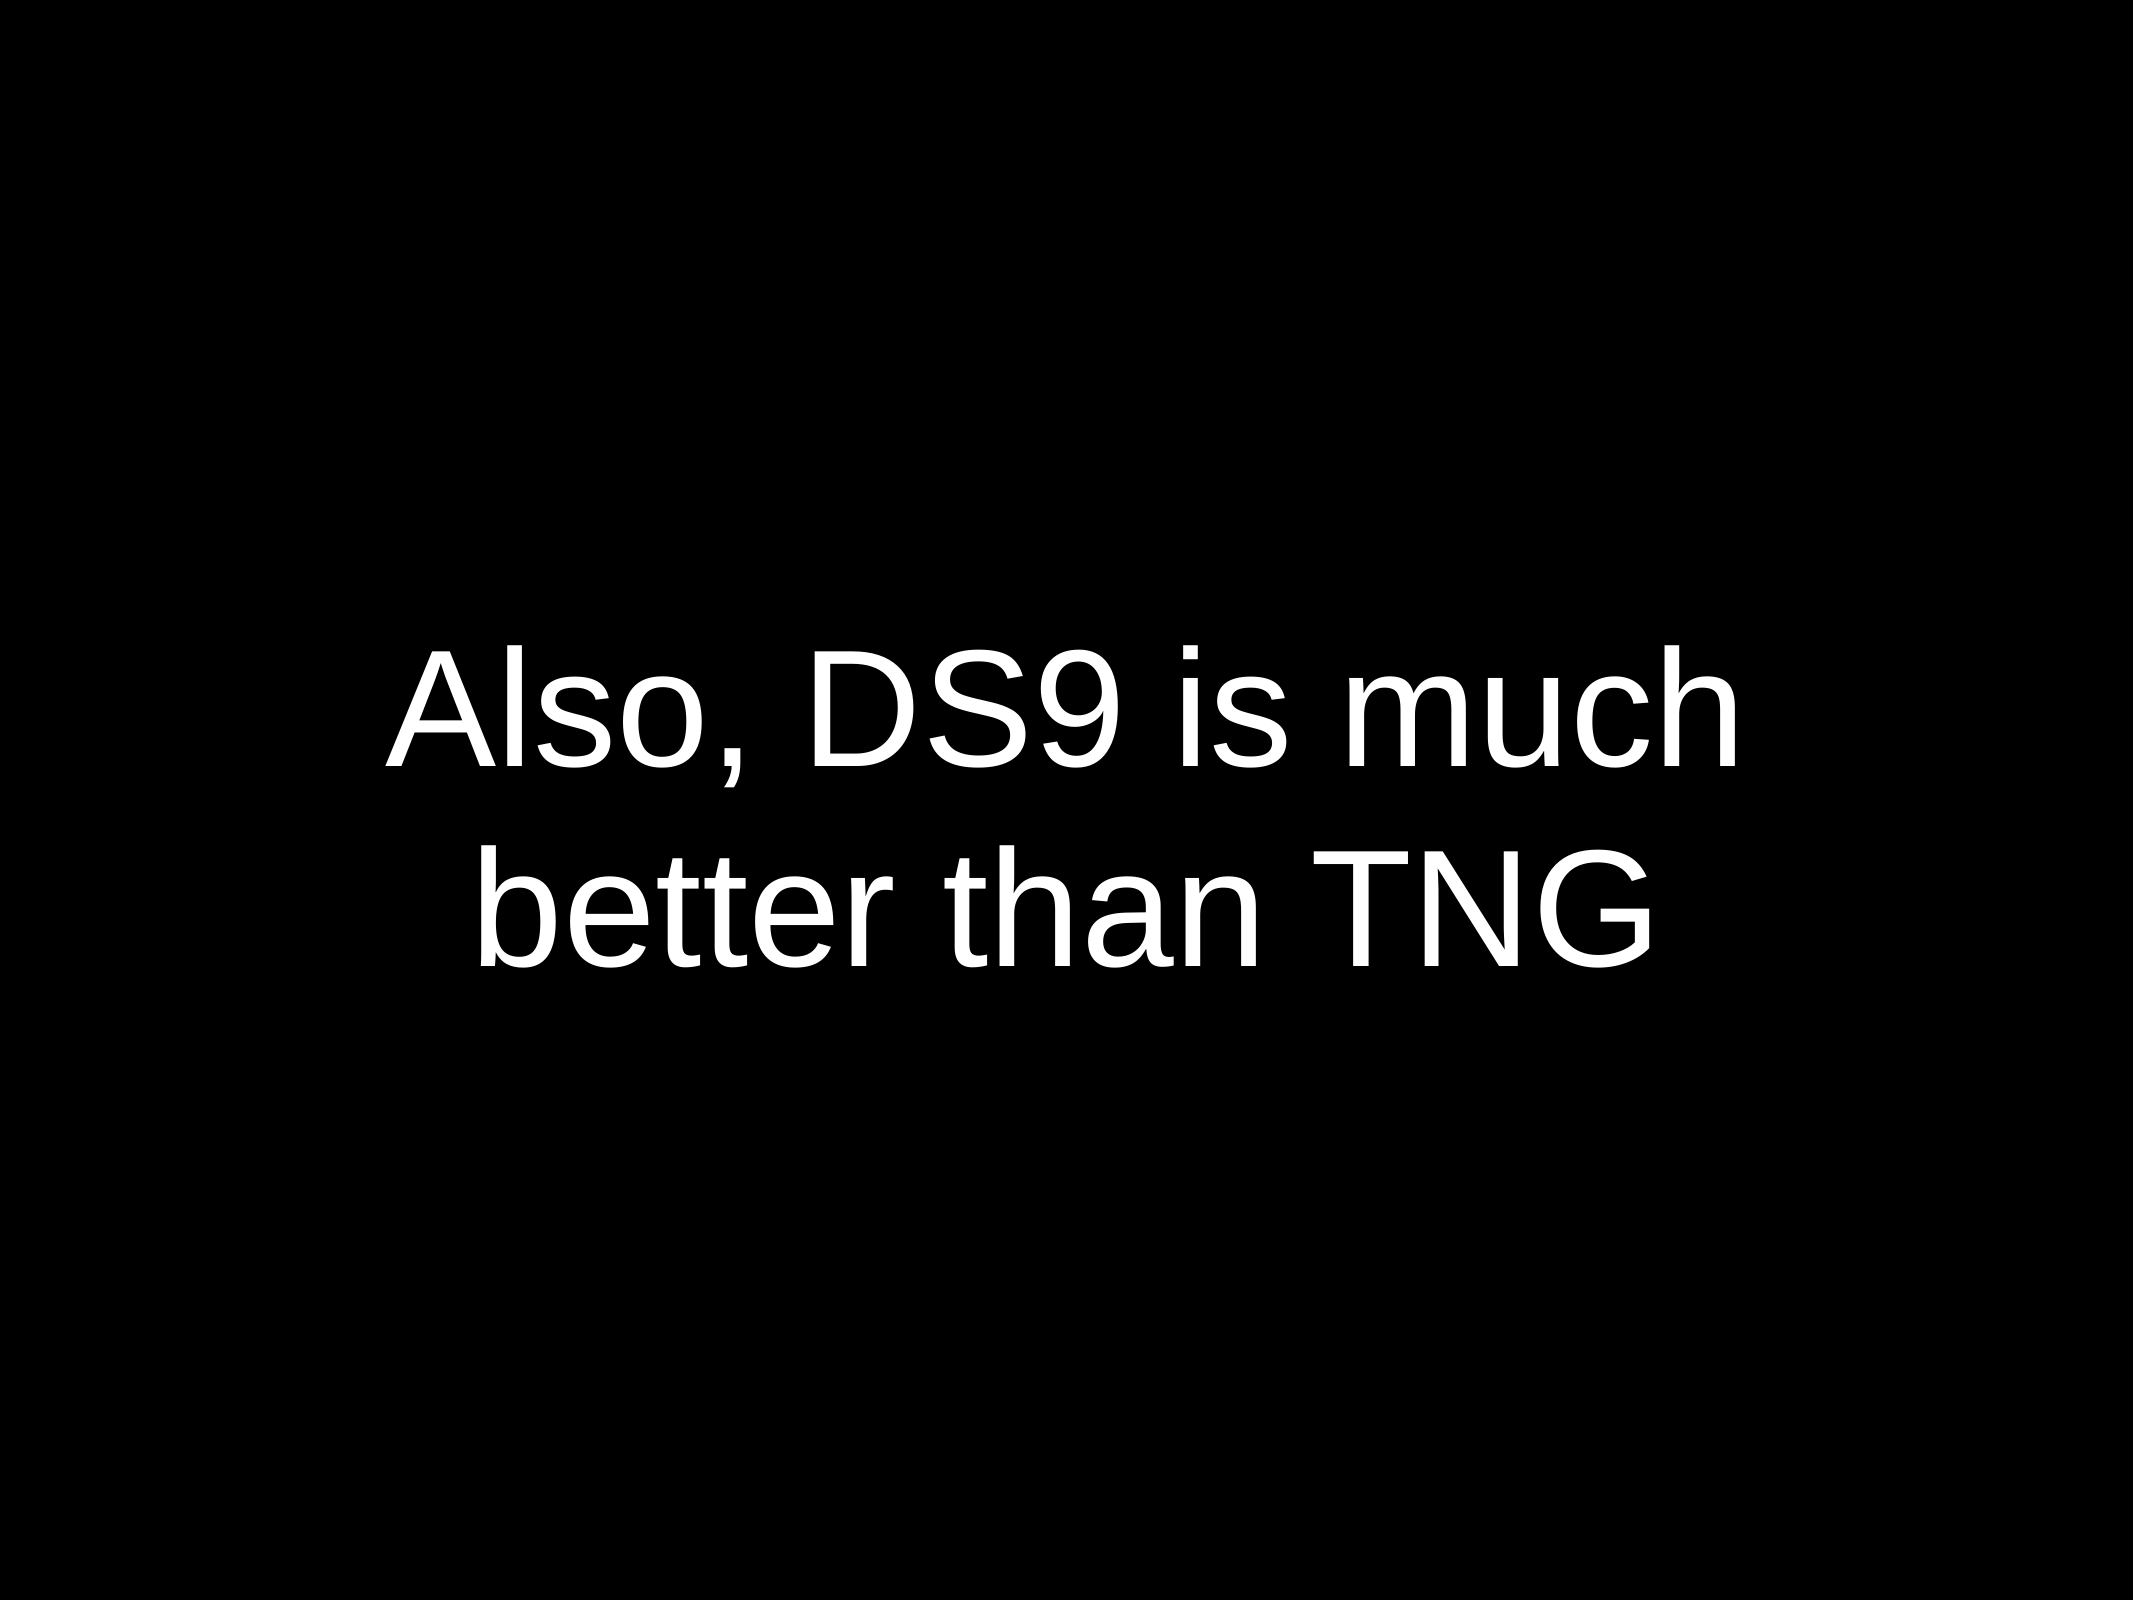

# Also, DS9 is much better than TNG